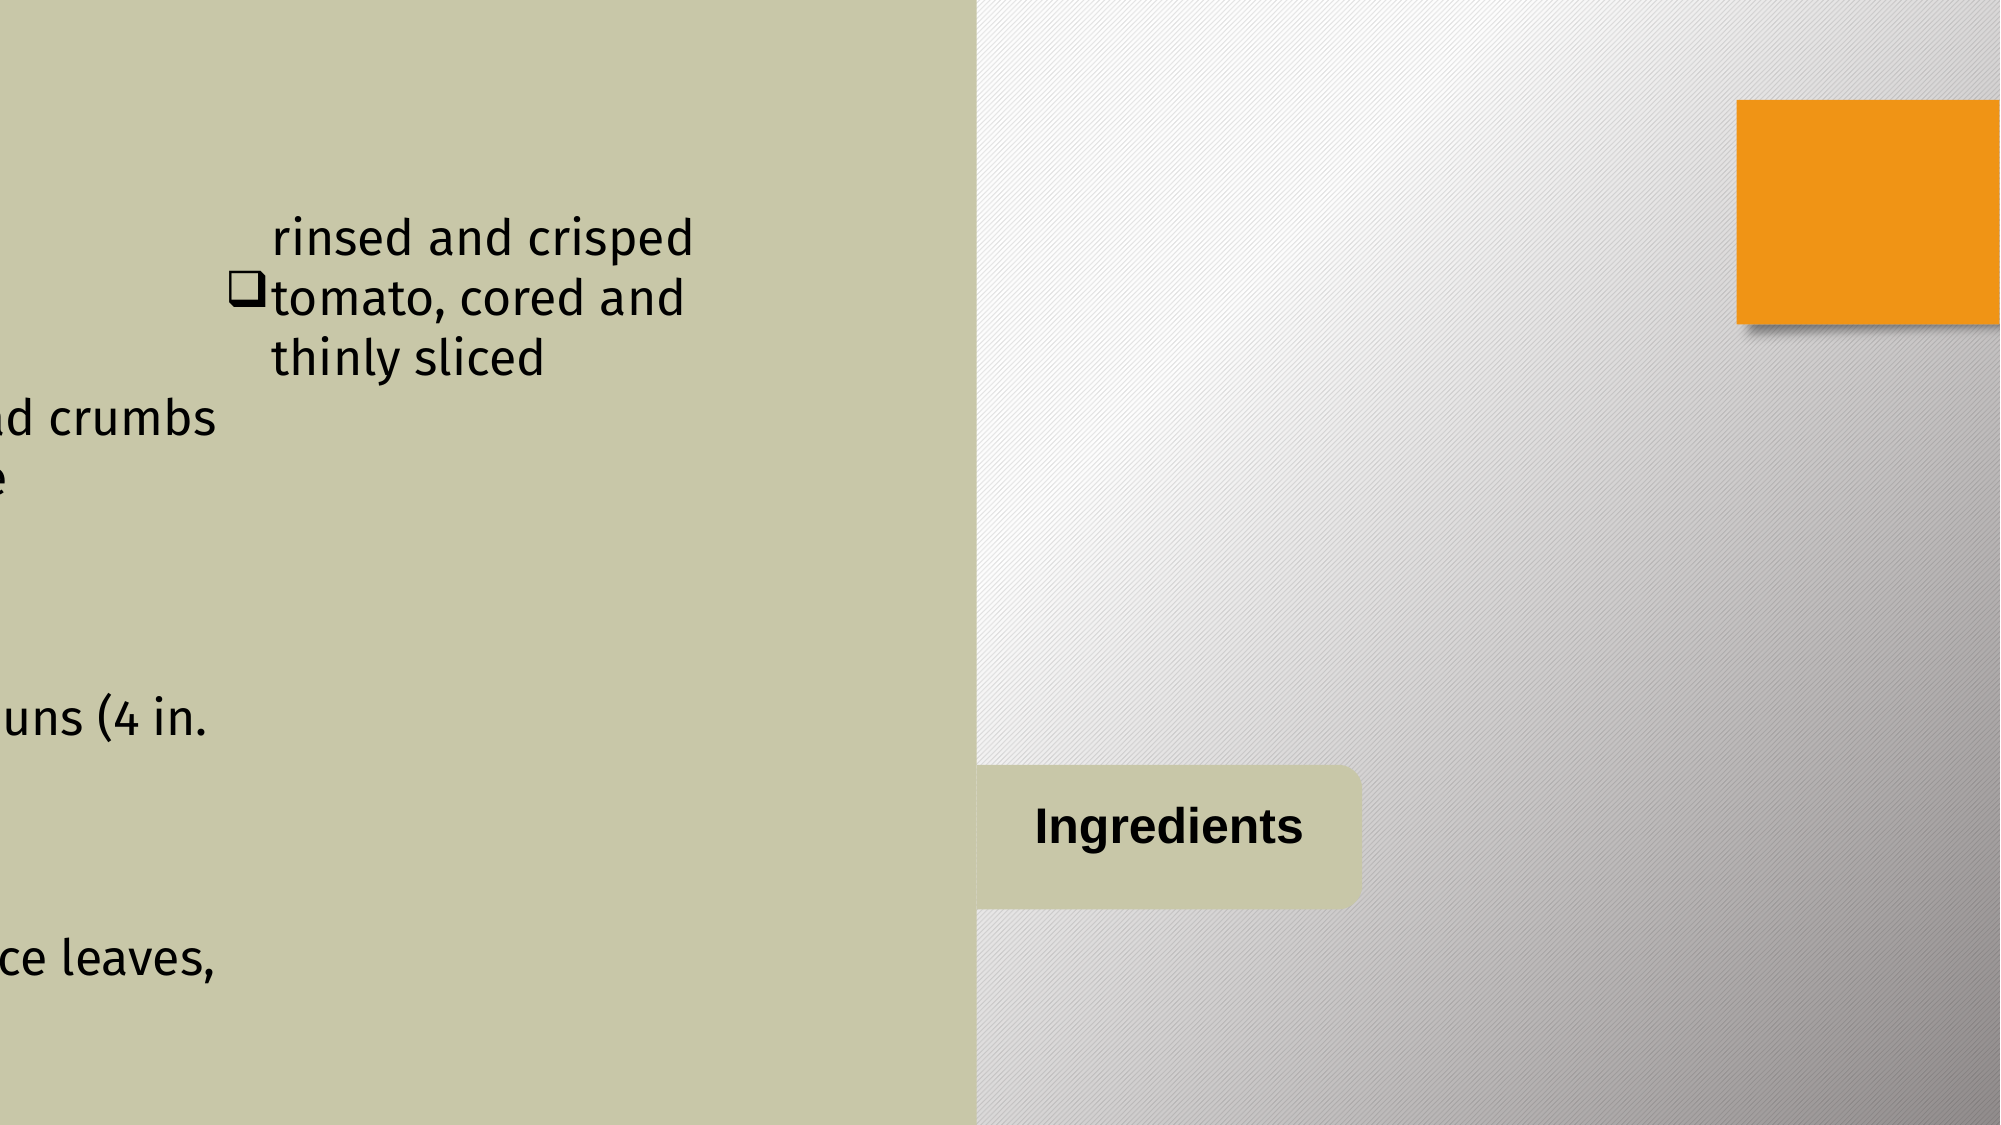

Ingredients
1 kg chicken
1 large egg
minced onion
fine dried bread crumbs
Worcestershire
garlic
salt
pepper
4 hamburger buns (4 in. wide), split
mayonnaise
ketchup
4 iceberg lettuce leaves, rinsed and crisped
tomato, cored and thinly sliced

Grinder
Bowl
Grill Pan
Frying Pan
Spatula

Tools
used